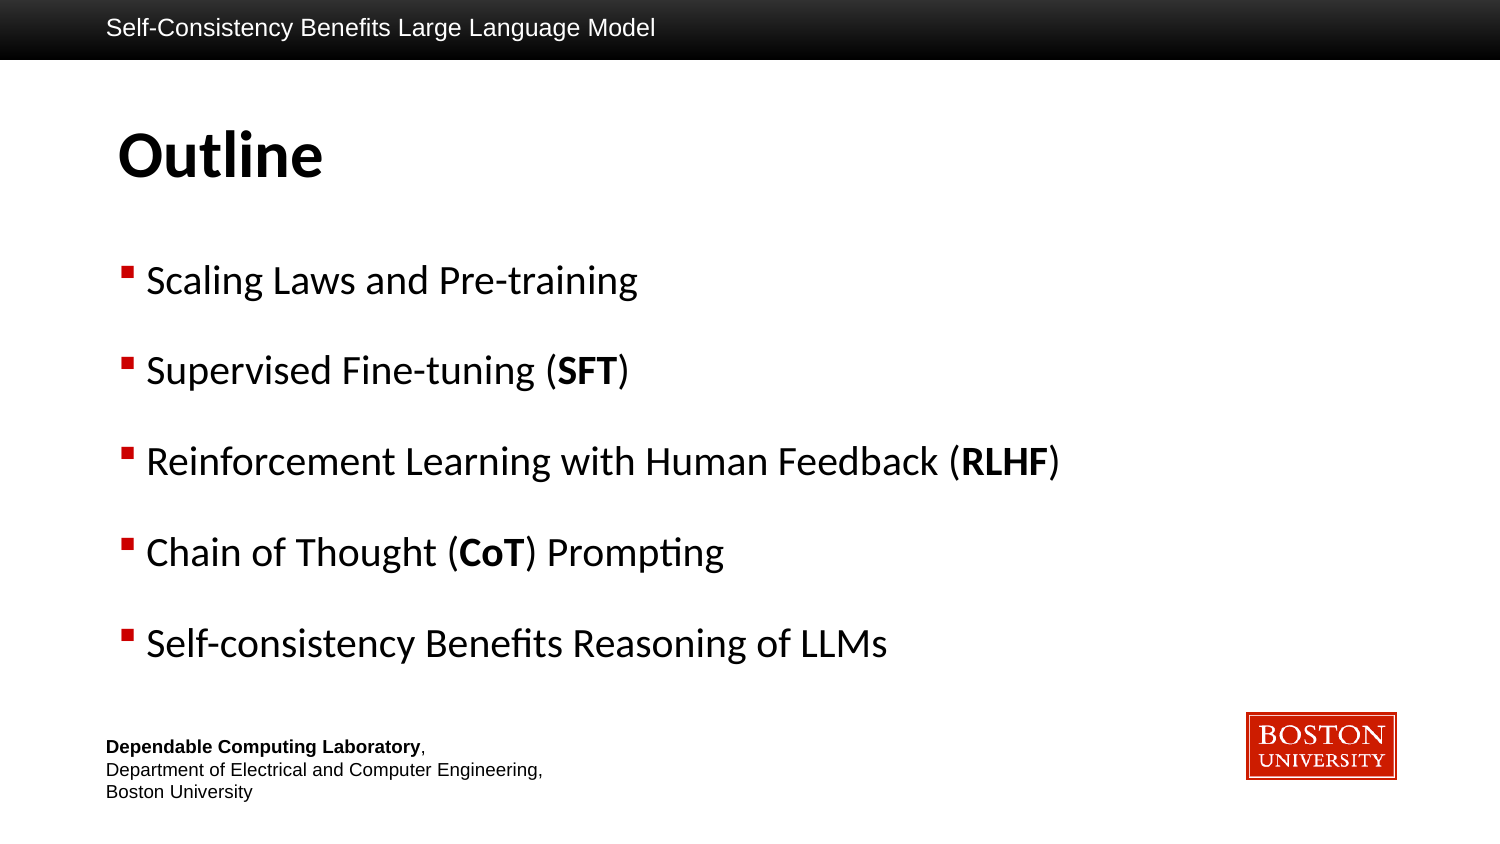

Self-Consistency Benefits Large Language Model
# Outline
Scaling Laws and Pre-training
Supervised Fine-tuning (SFT)
Reinforcement Learning with Human Feedback (RLHF)
Chain of Thought (CoT) Prompting
Self-consistency Benefits Reasoning of LLMs